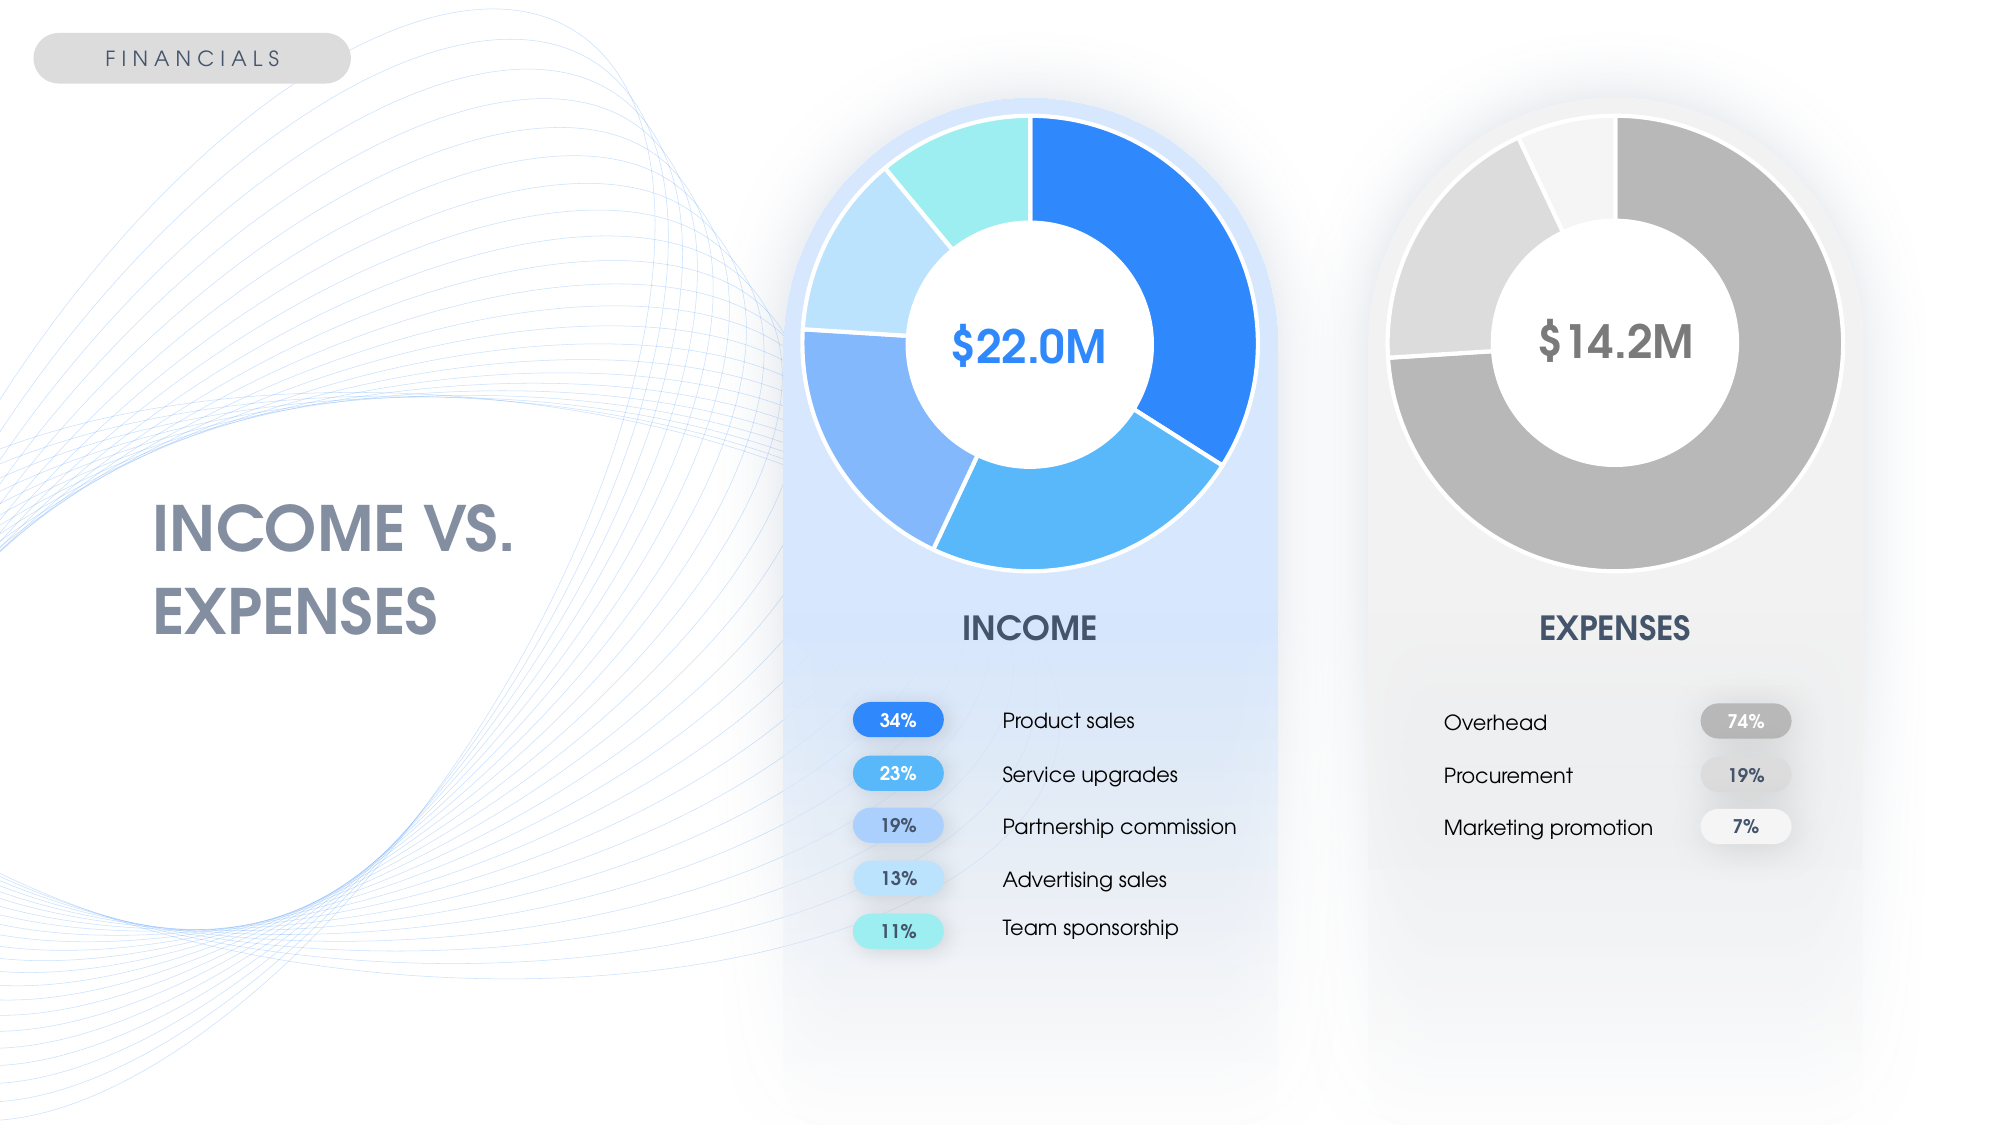

FINANCIALS

### Chart

| Category | Sales |
|---|---|
| 1 | 0.34 |
| 2 | 0.23 |
| 3 | 0.19 |
| 4 | 0.13 |
| 5 | 0.11 |
|  | None |

### Chart

| Category | Sales |
|---|---|
| 1 | 0.74 |
| 2 | 0.19 |
| 3 | 0.07 |

$14.2M
$22.0M
INCOME VS. EXPENSES
INCOME
EXPENSES
Product sales
34%
Overhead
74%
Service upgrades
23%
Procurement
19%
Partnership commission
19%
Marketing promotion
7%
Advertising sales
13%
Team sponsorship
11%